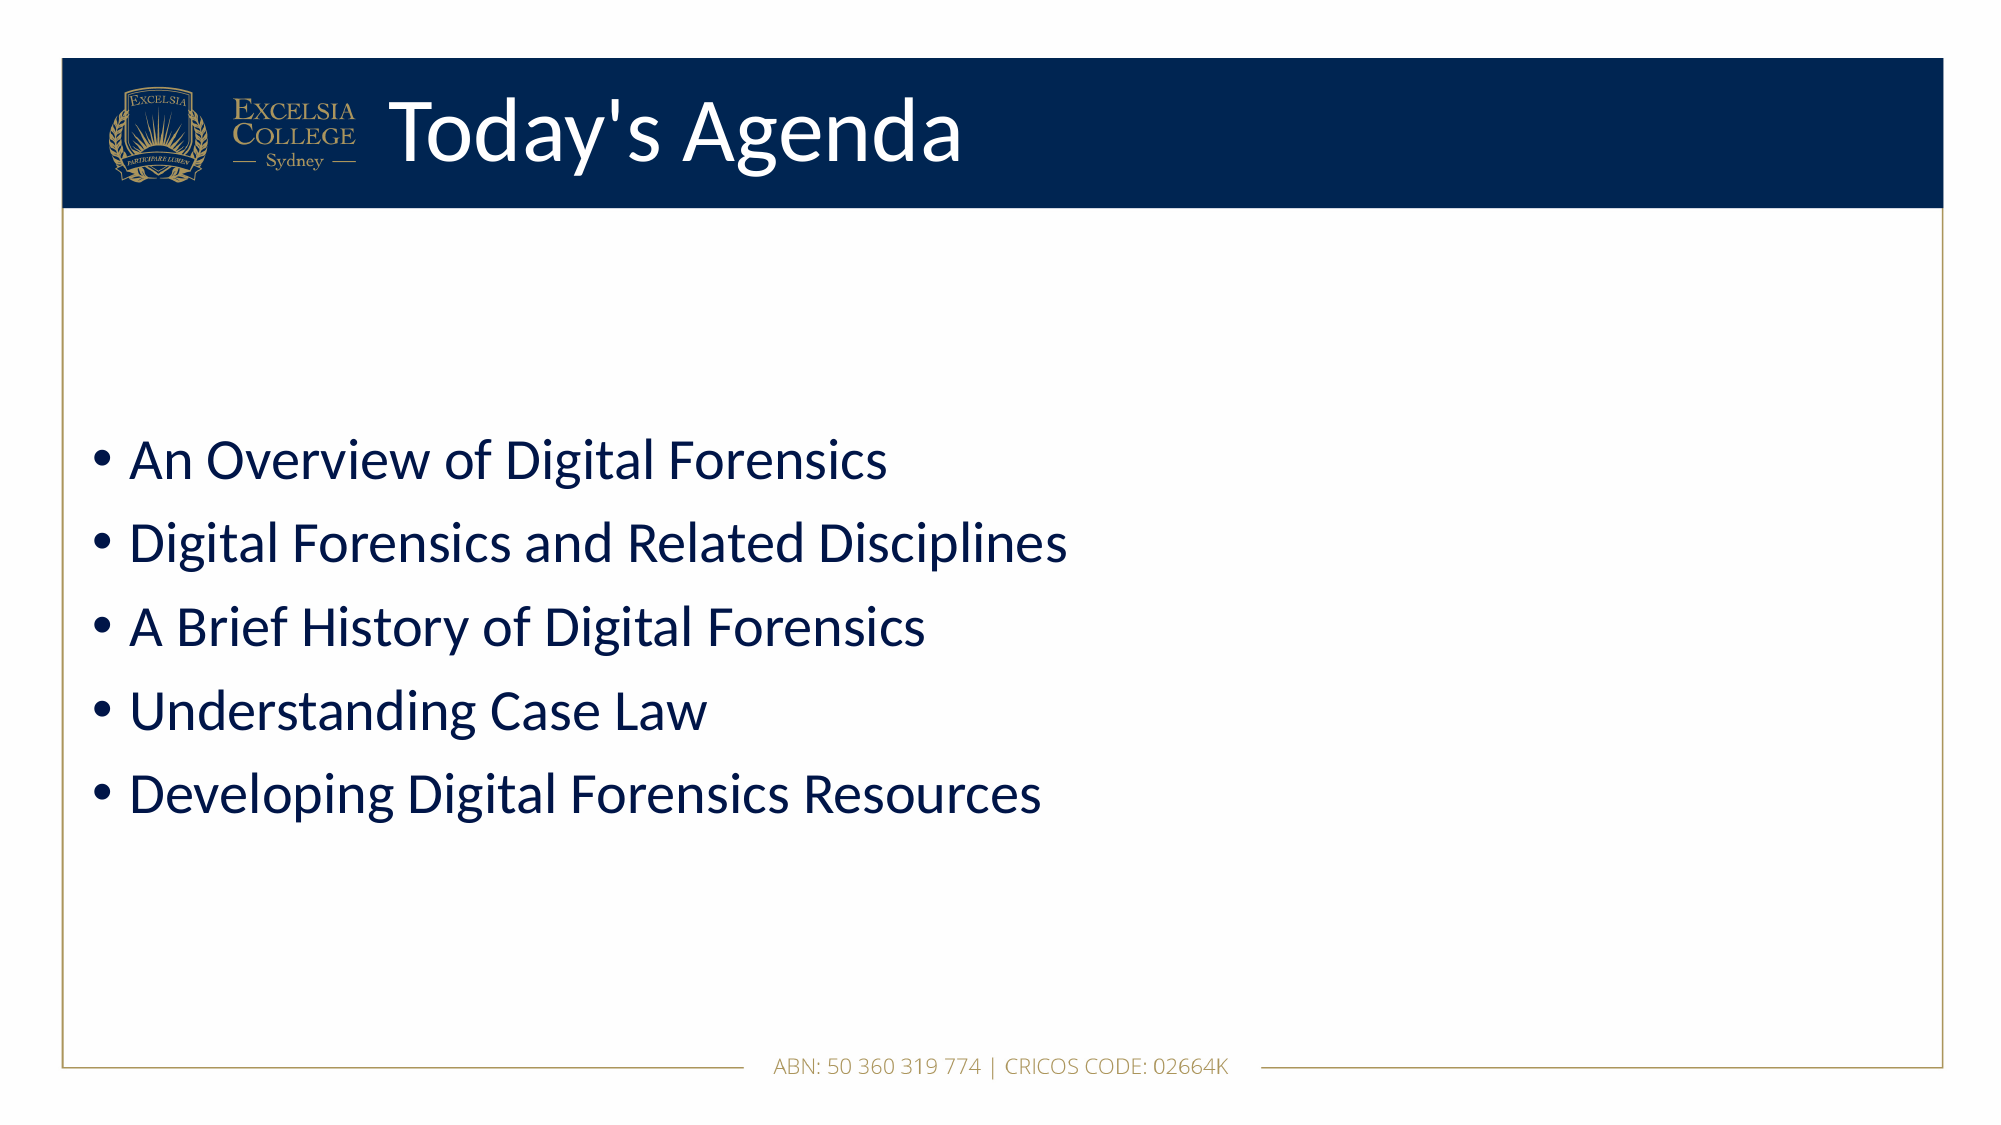

# Today's Agenda
An Overview of Digital Forensics
Digital Forensics and Related Disciplines
A Brief History of Digital Forensics
Understanding Case Law
Developing Digital Forensics Resources